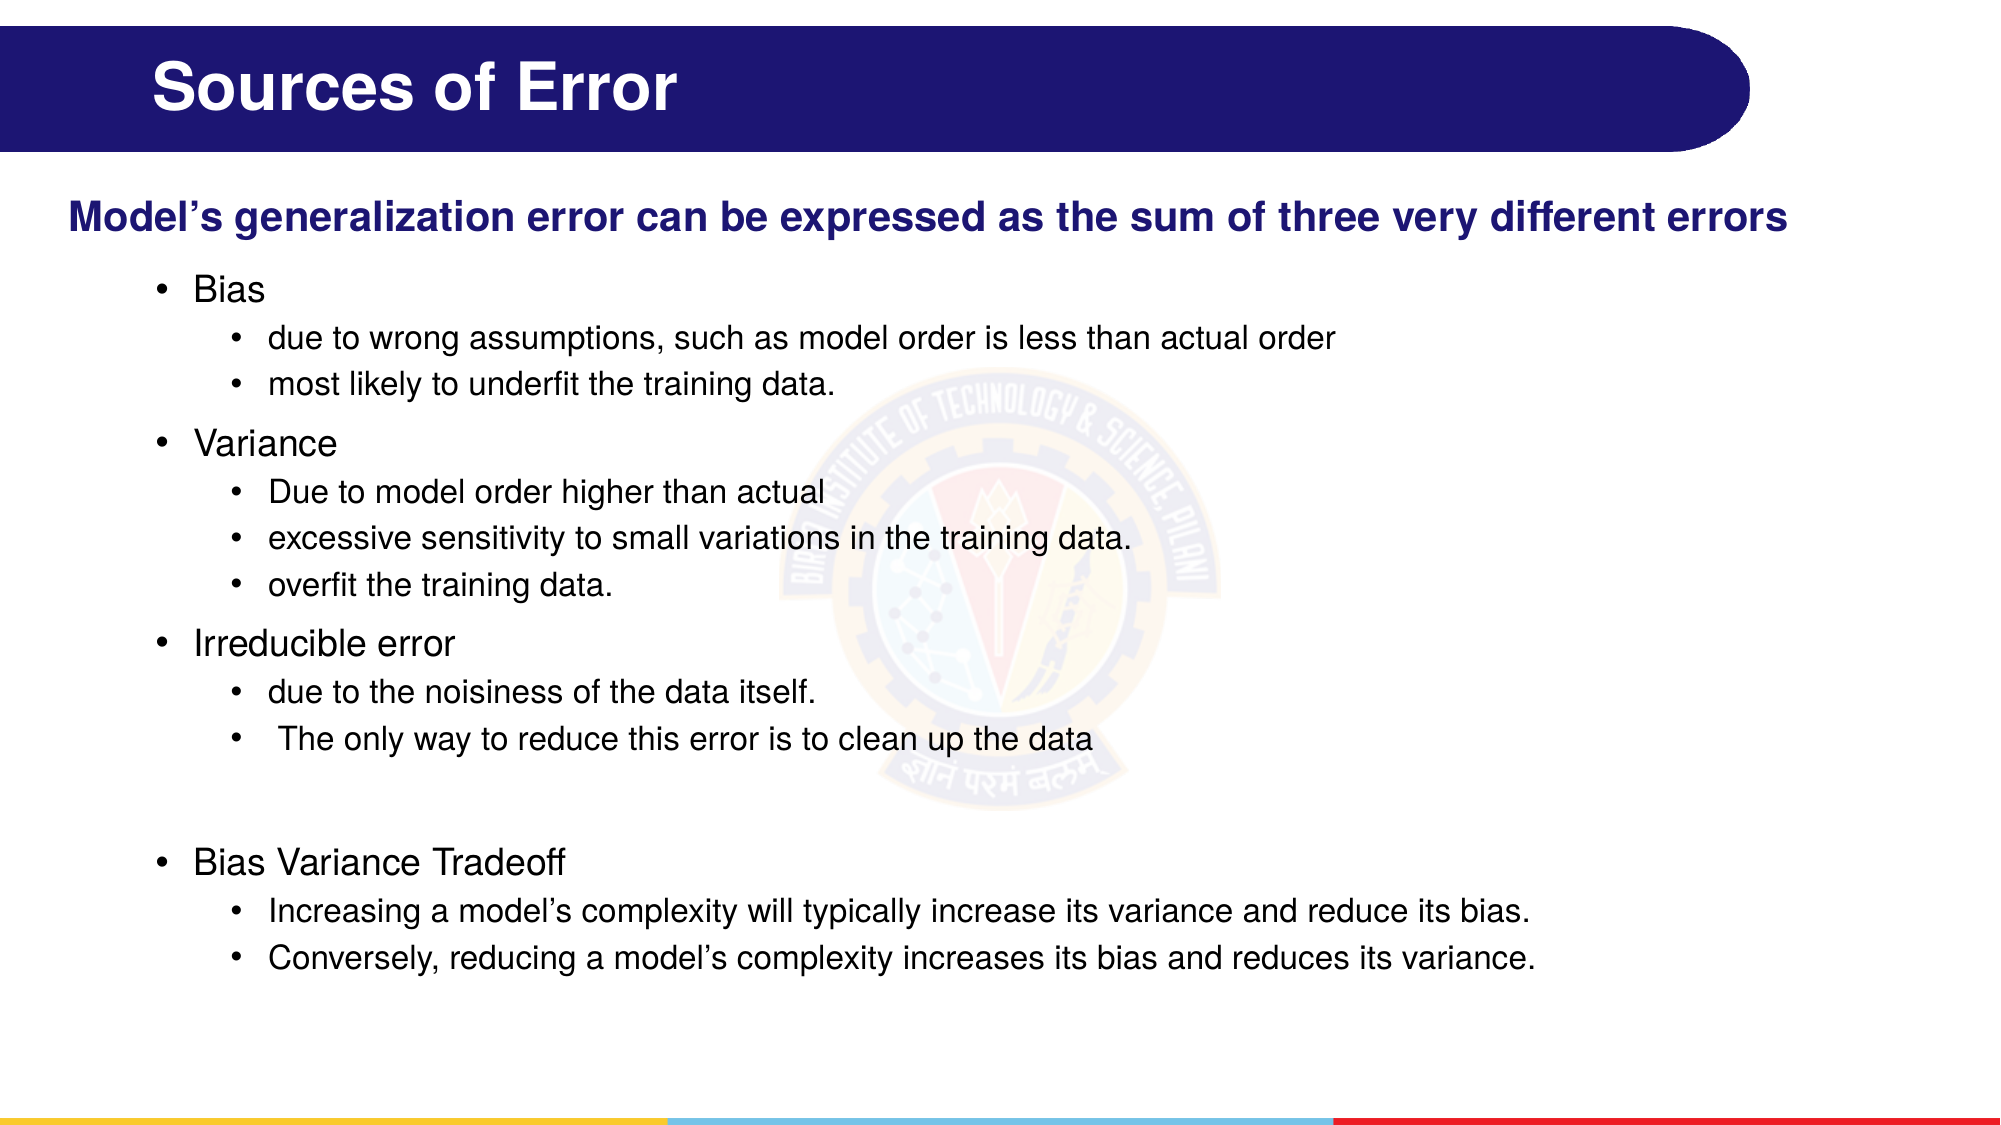

# Sources of Error
Model’s generalization error can be expressed as the sum of three very different errors
Bias
due to wrong assumptions, such as model order is less than actual order
most likely to underfit the training data.
Variance
Due to model order higher than actual
excessive sensitivity to small variations in the training data.
overfit the training data.
Irreducible error
due to the noisiness of the data itself.
 The only way to reduce this error is to clean up the data

Bias Variance Tradeoff
Increasing a model’s complexity will typically increase its variance and reduce its bias.
Conversely, reducing a model’s complexity increases its bias and reduces its variance.